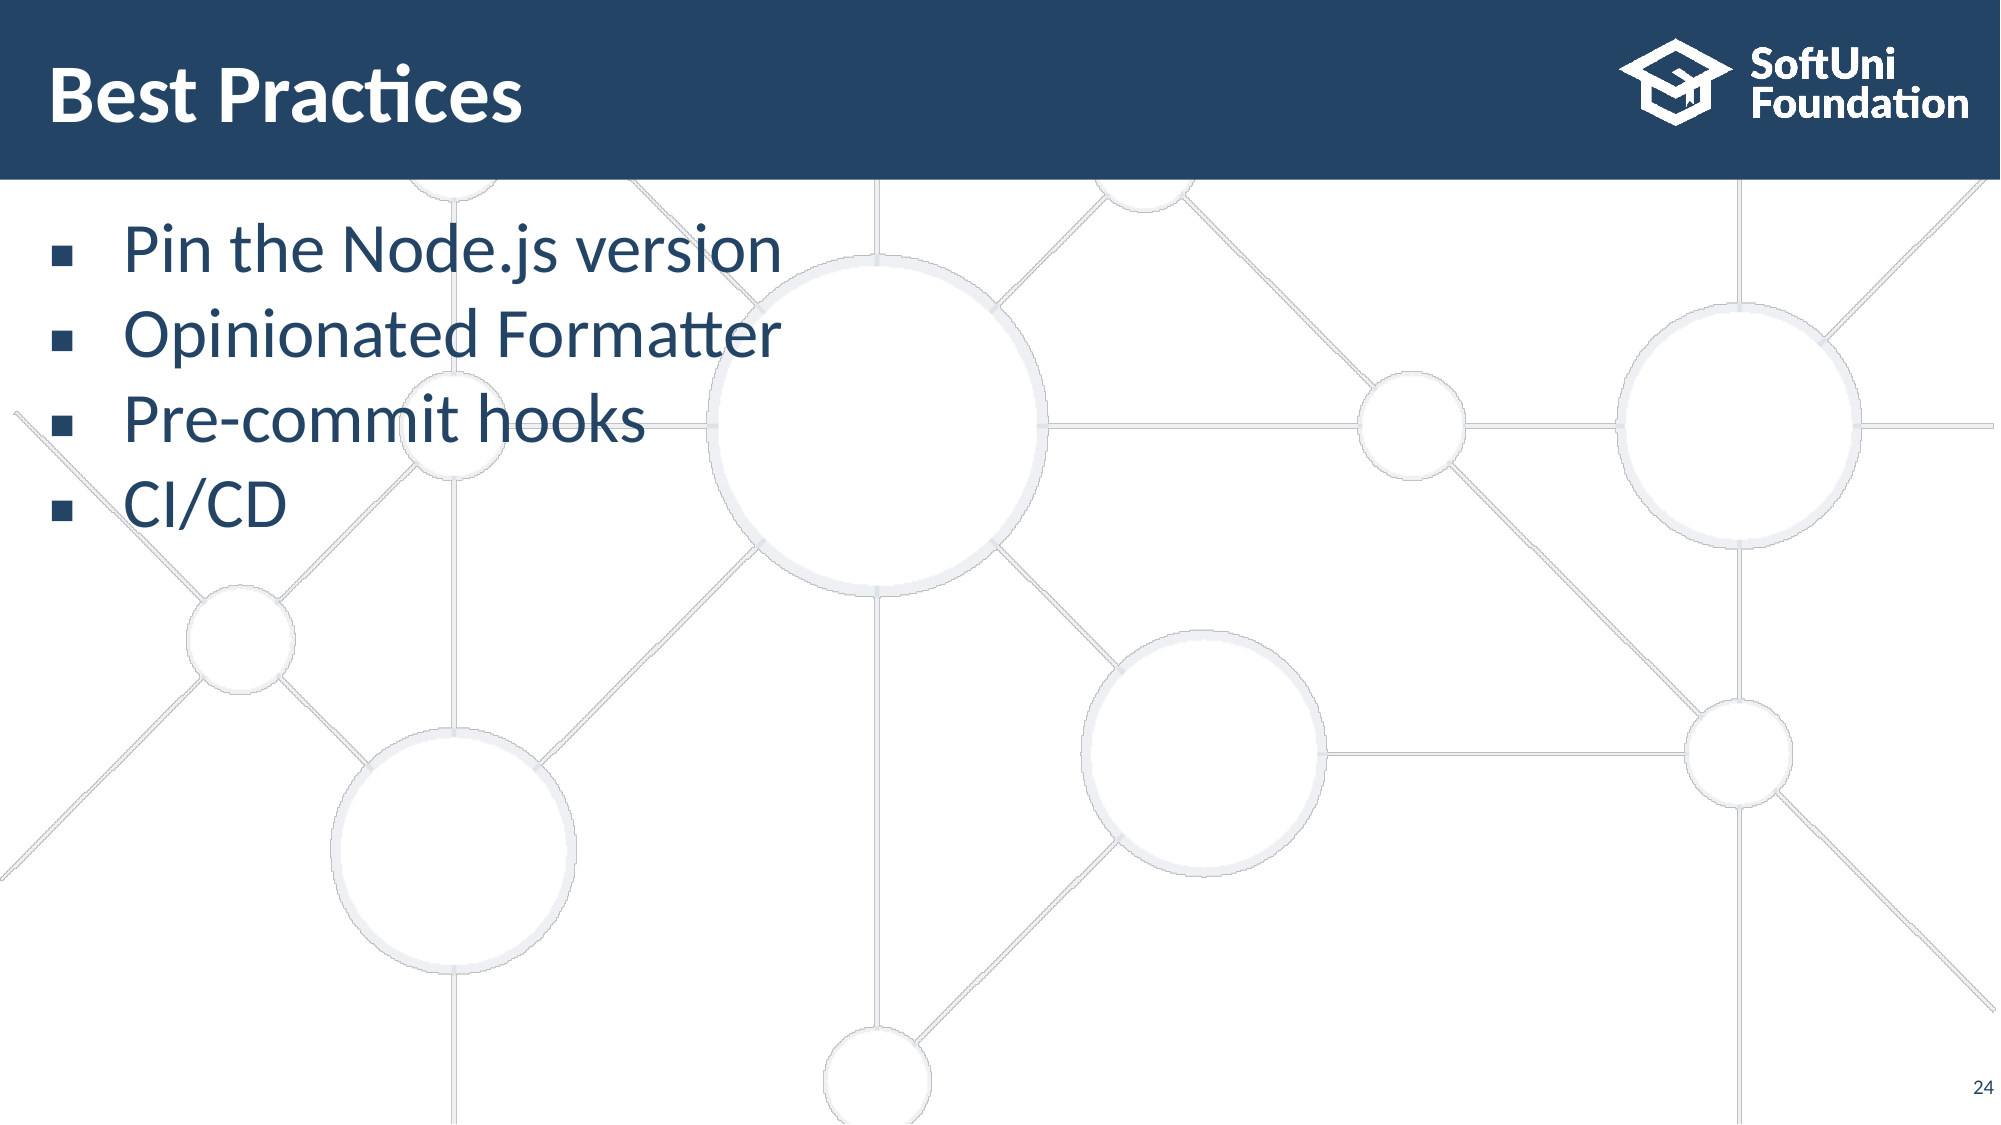

# Best Practices
Pin the Node.js version
Opinionated Formatter
Pre-commit hooks
CI/CD
24